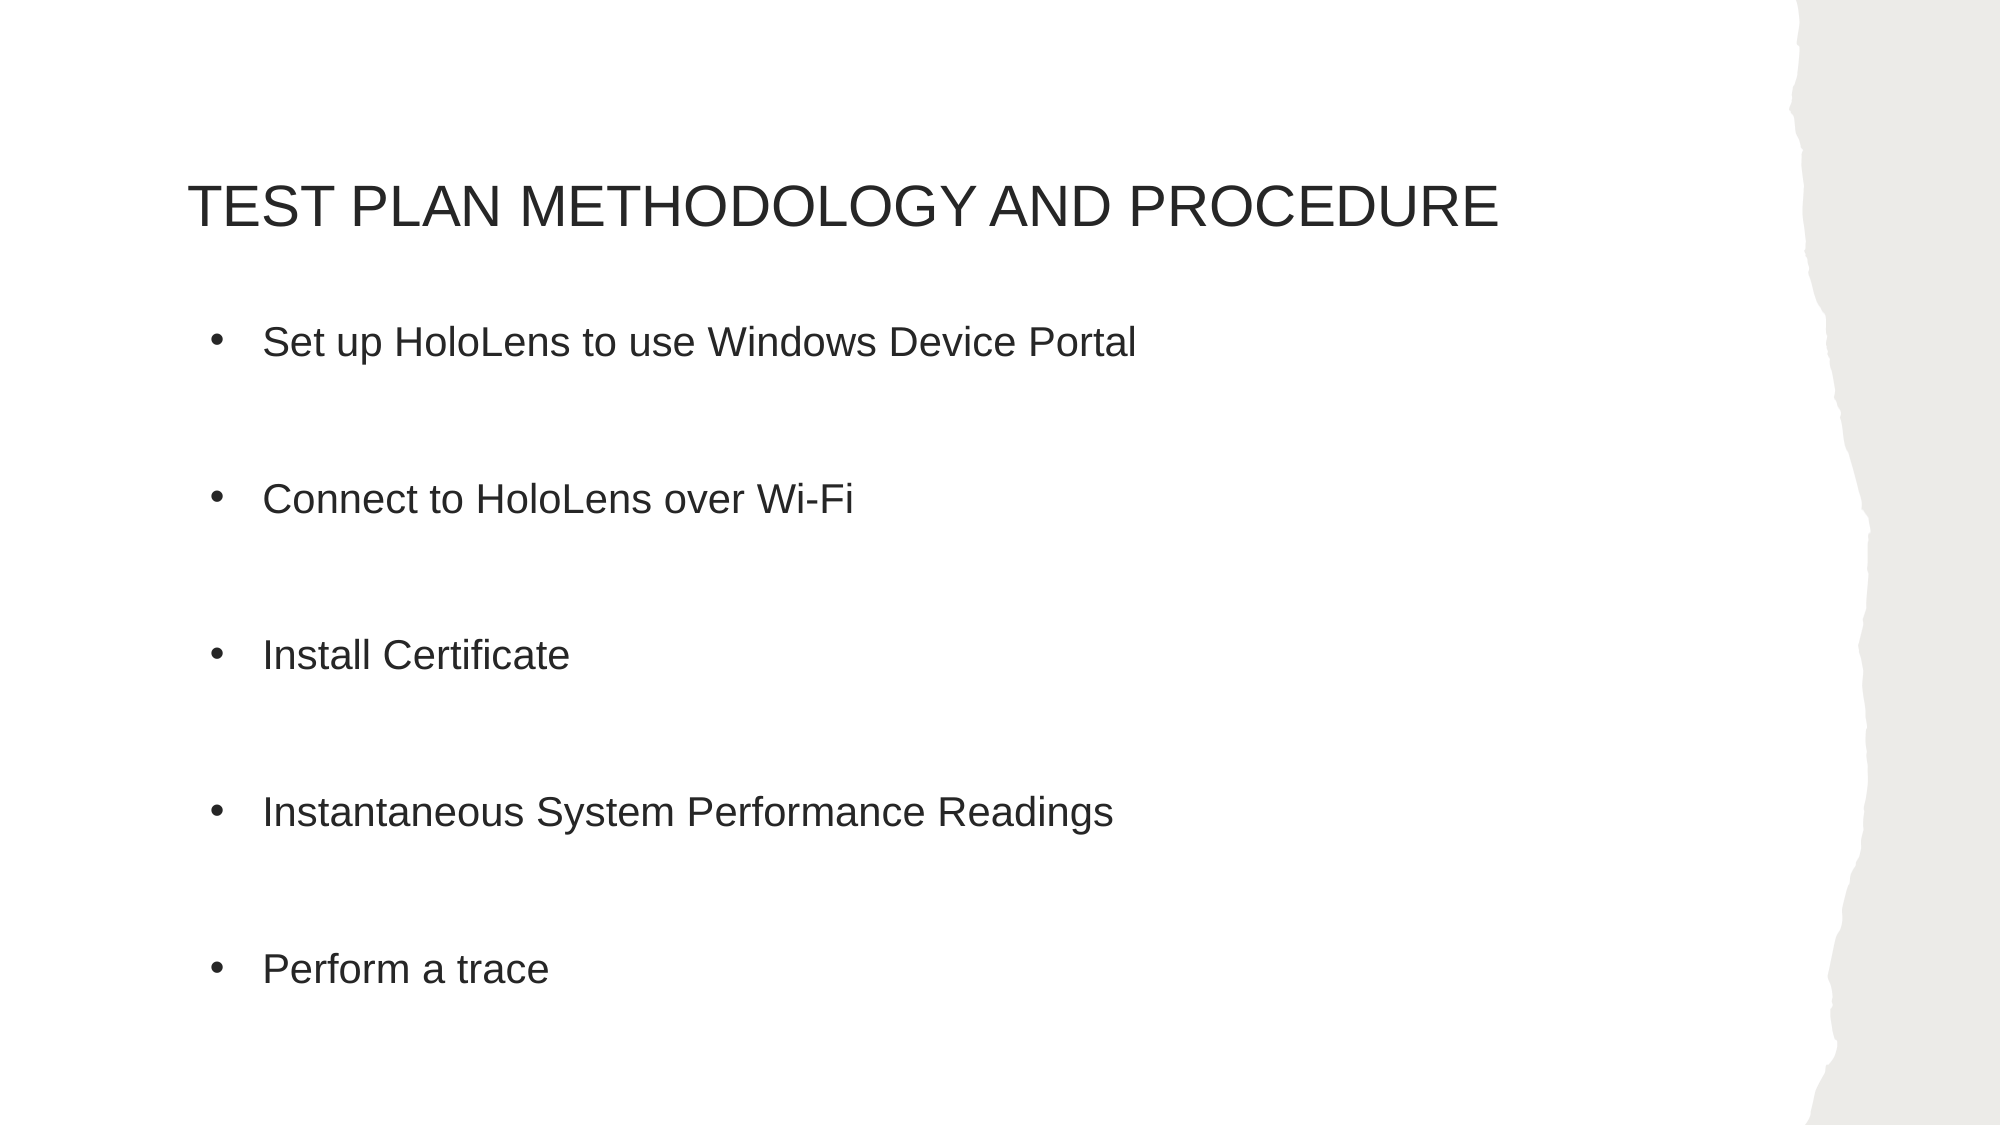

# TEST PLAN METHODOLOGY AND PROCEDURE
Set up HoloLens to use Windows Device Portal

Connect to HoloLens over Wi-Fi

Install Certificate

Instantaneous System Performance Readings

Perform a trace